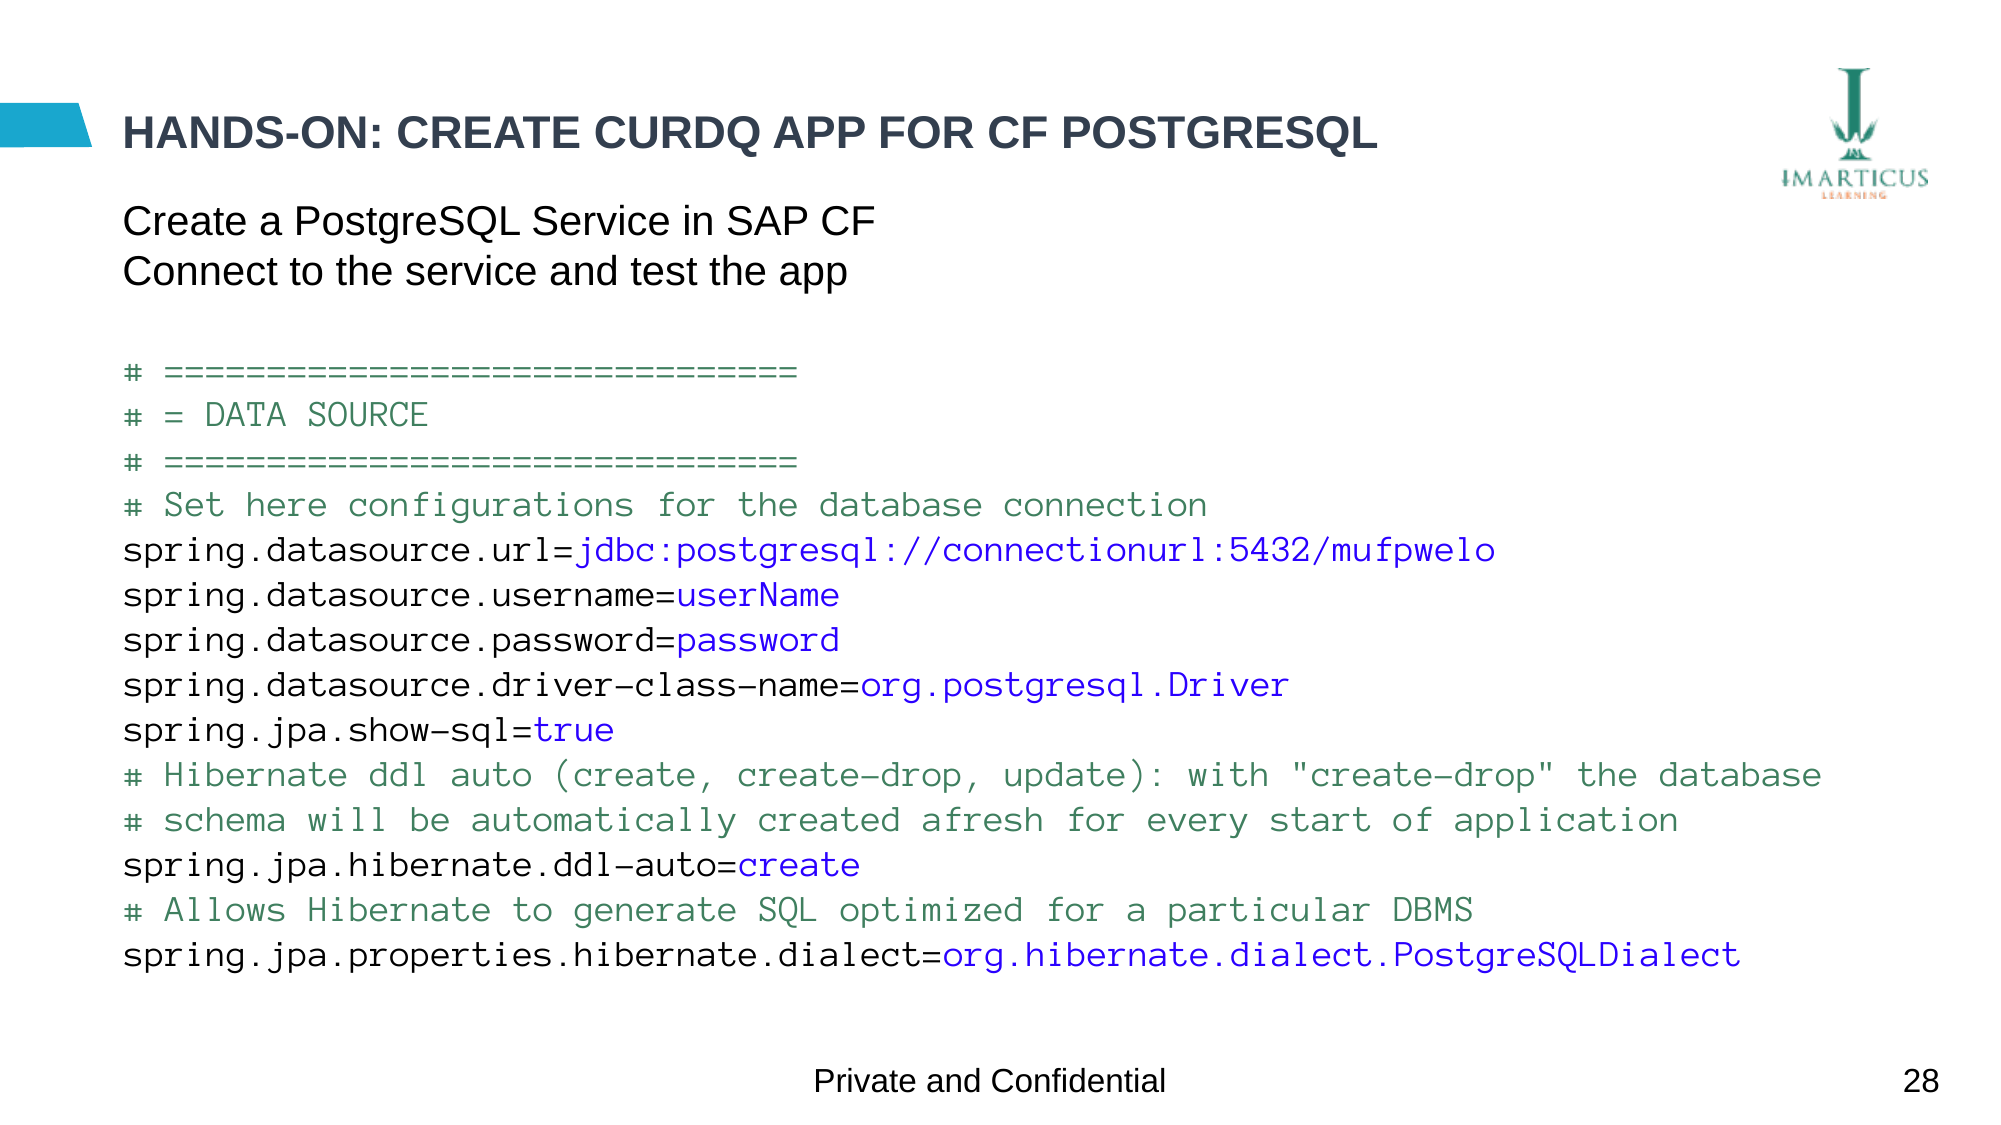

# HANDS-ON: CREATE CURDQ APP FOR CF POSTGRESQL
Create a PostgreSQL Service in SAP CF
Connect to the service and test the app
# ===============================
# = DATA SOURCE
# ===============================
# Set here configurations for the database connection
spring.datasource.url=jdbc:postgresql://connectionurl:5432/mufpwelo
spring.datasource.username=userName
spring.datasource.password=password
spring.datasource.driver-class-name=org.postgresql.Driver
spring.jpa.show-sql=true
# Hibernate ddl auto (create, create-drop, update): with "create-drop" the database
# schema will be automatically created afresh for every start of application
spring.jpa.hibernate.ddl-auto=create
# Allows Hibernate to generate SQL optimized for a particular DBMS
spring.jpa.properties.hibernate.dialect=org.hibernate.dialect.PostgreSQLDialect